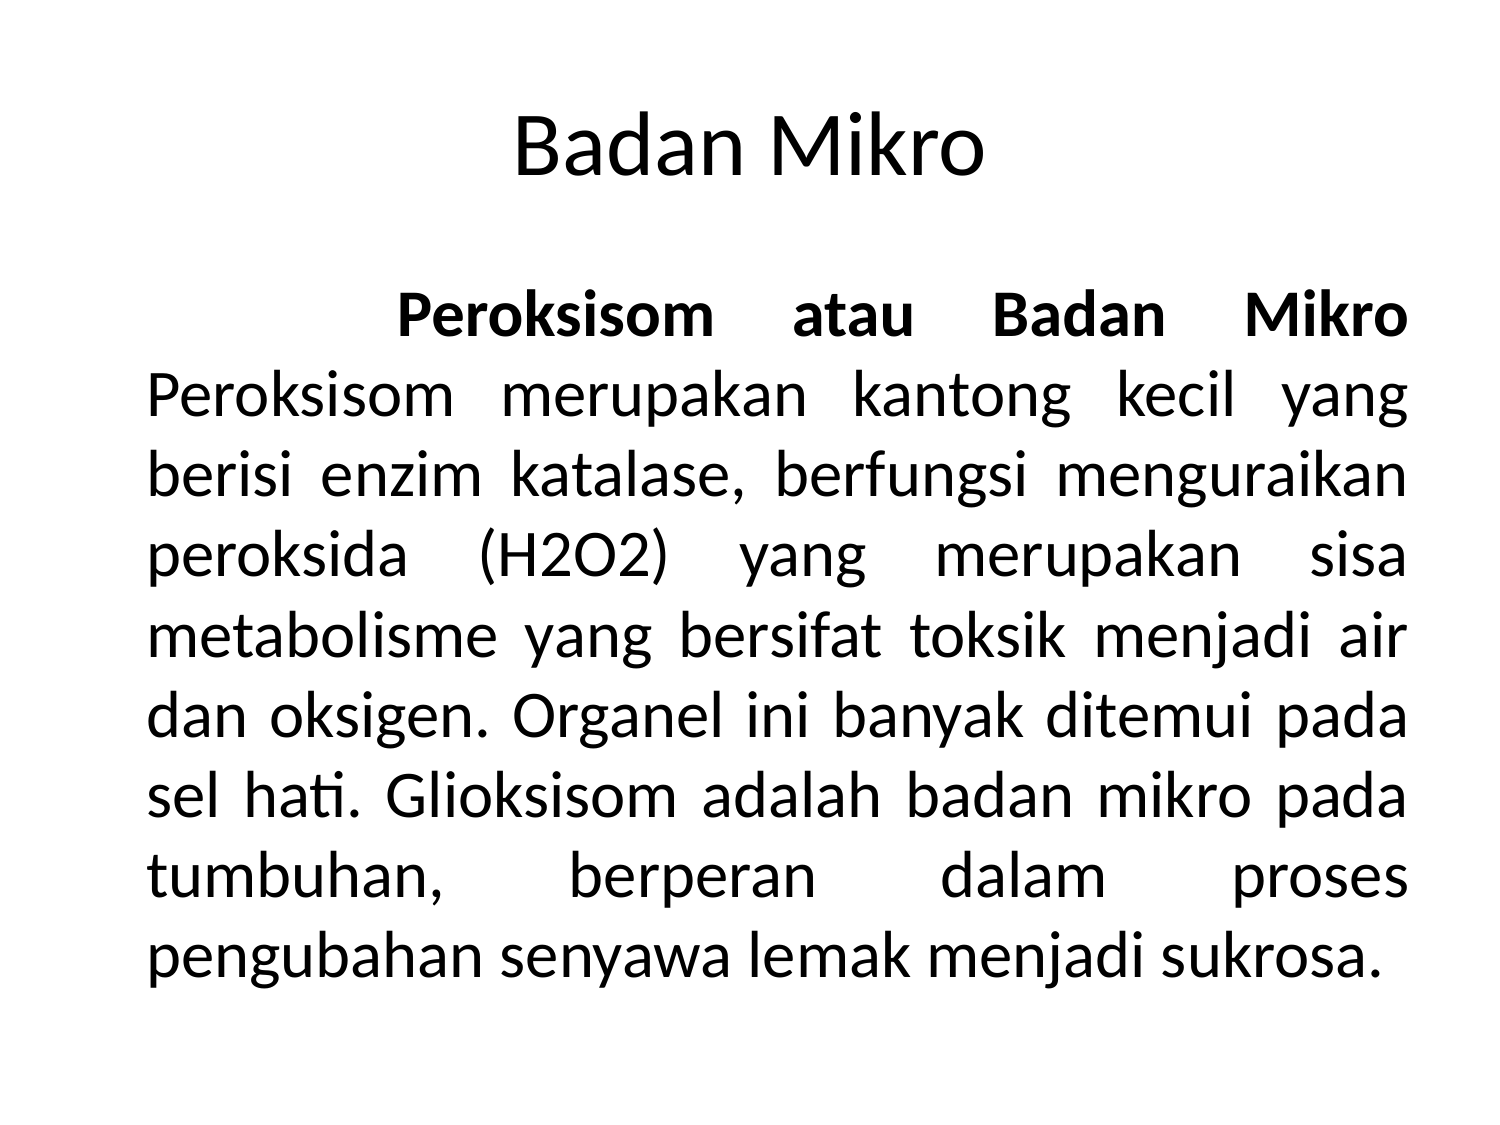

# Badan Mikro
    Peroksisom atau Badan Mikro
Peroksisom merupakan kantong kecil yang berisi enzim katalase, berfungsi menguraikan peroksida (H2O2) yang merupakan sisa metabolisme yang bersifat toksik menjadi air dan oksigen. Organel ini banyak ditemui pada sel hati. Glioksisom adalah badan mikro pada tumbuhan, berperan dalam proses pengubahan senyawa lemak menjadi sukrosa.